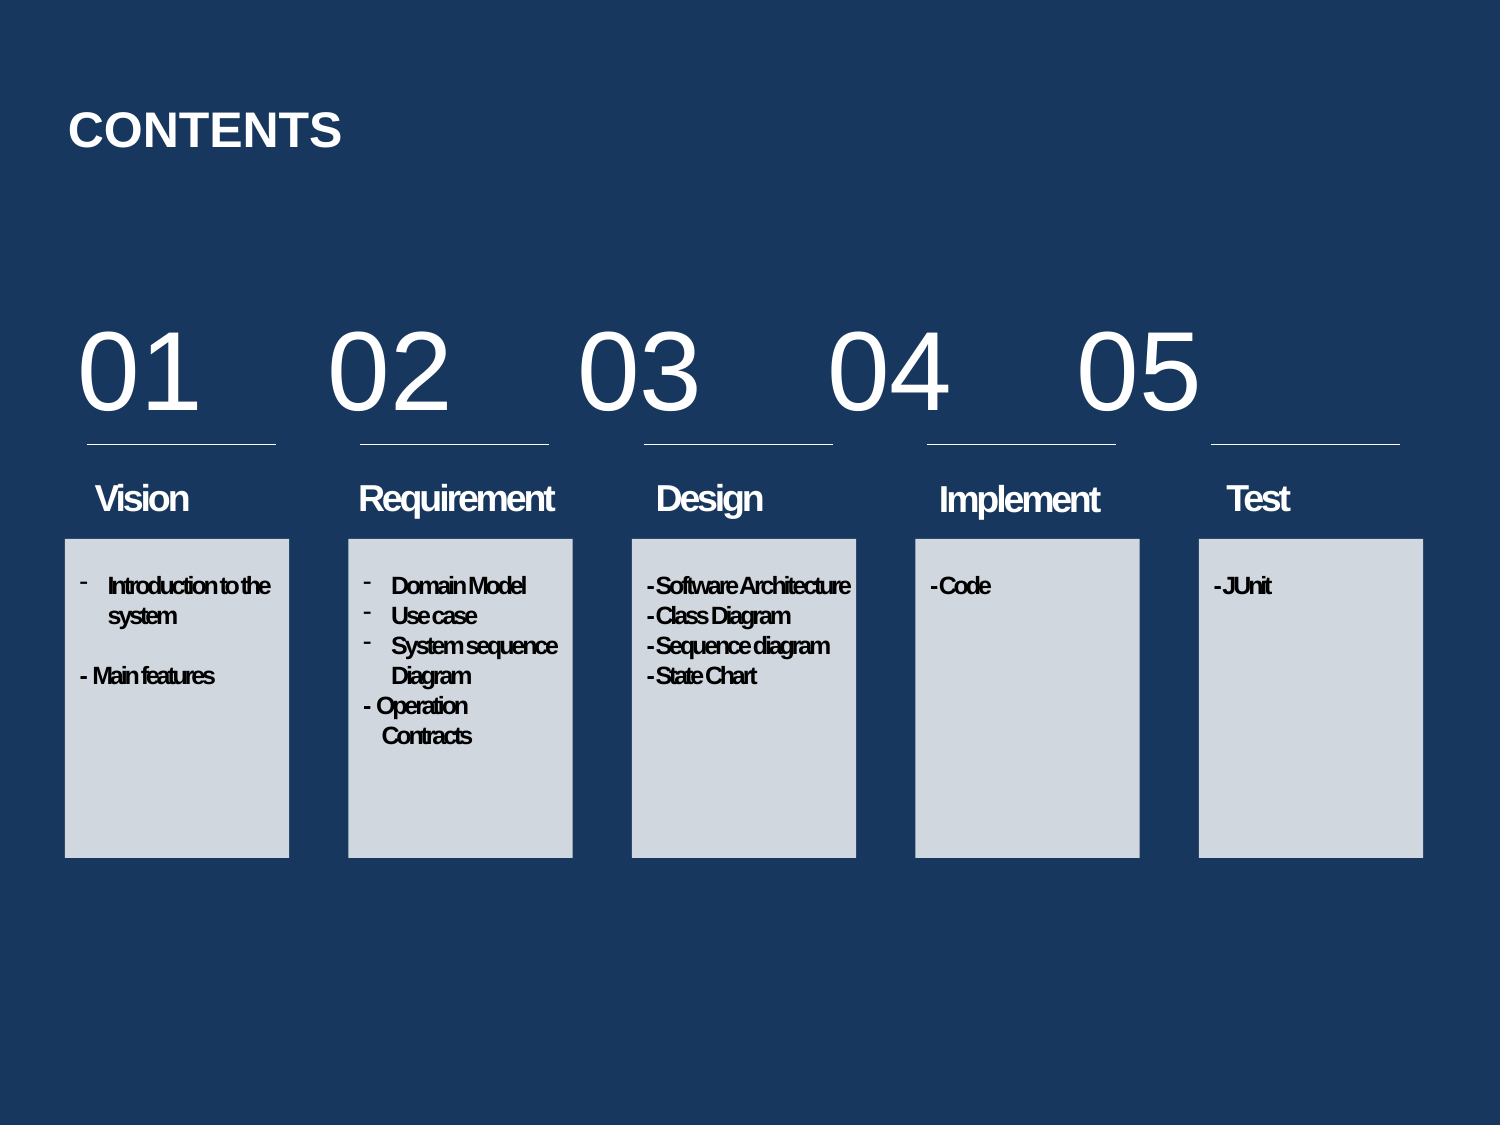

CONTENTS
01    02    03    04    05
Vision
Requirement
Design
Test
Implement

Introduction to the system

-  Main features
Domain Model
Use case
System sequence Diagram
-  Operation
    Contracts

- Software Architecture
- Class Diagram
- Sequence diagram
- State Chart
- Code

- JUnit